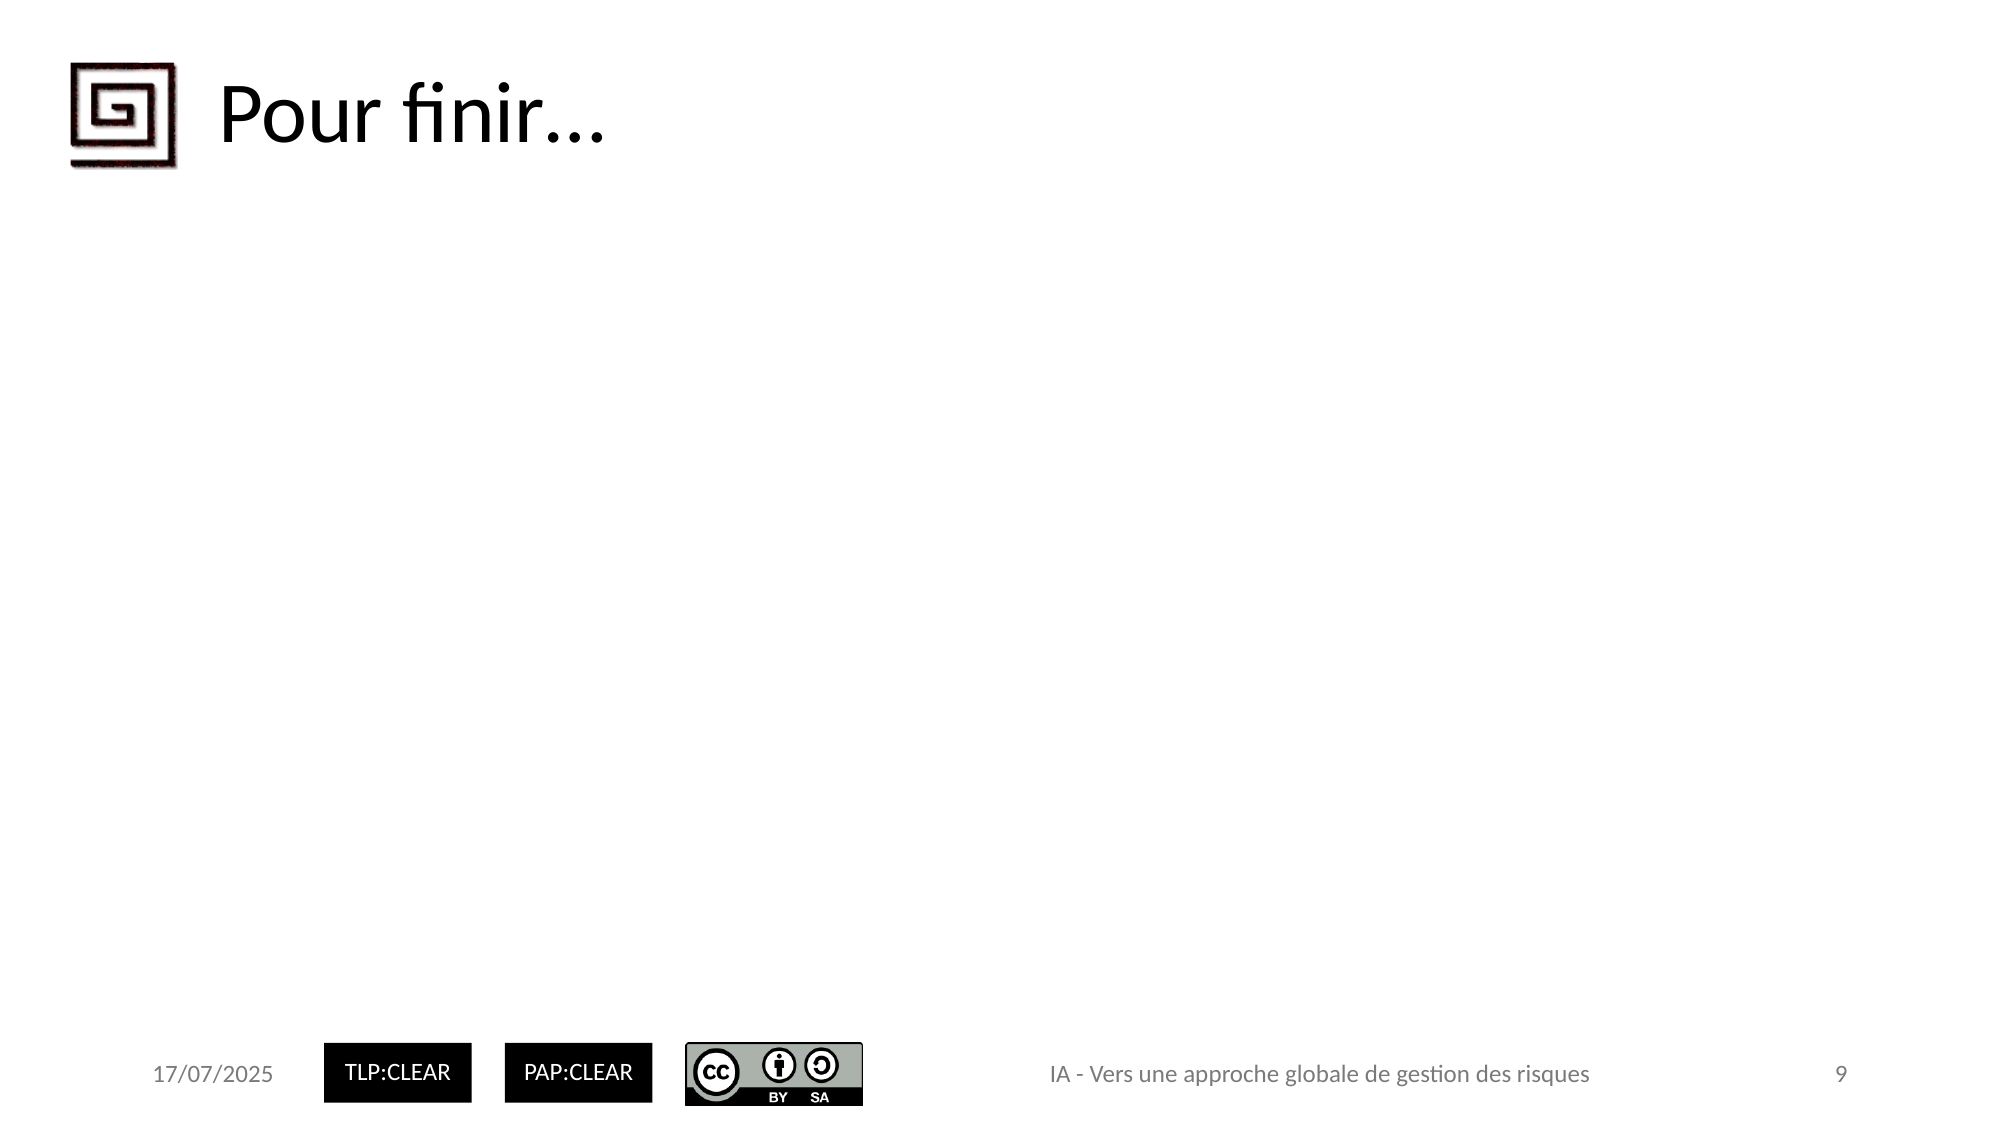

# Pour finir…

17/07/2025
IA - Vers une approche globale de gestion des risques
9